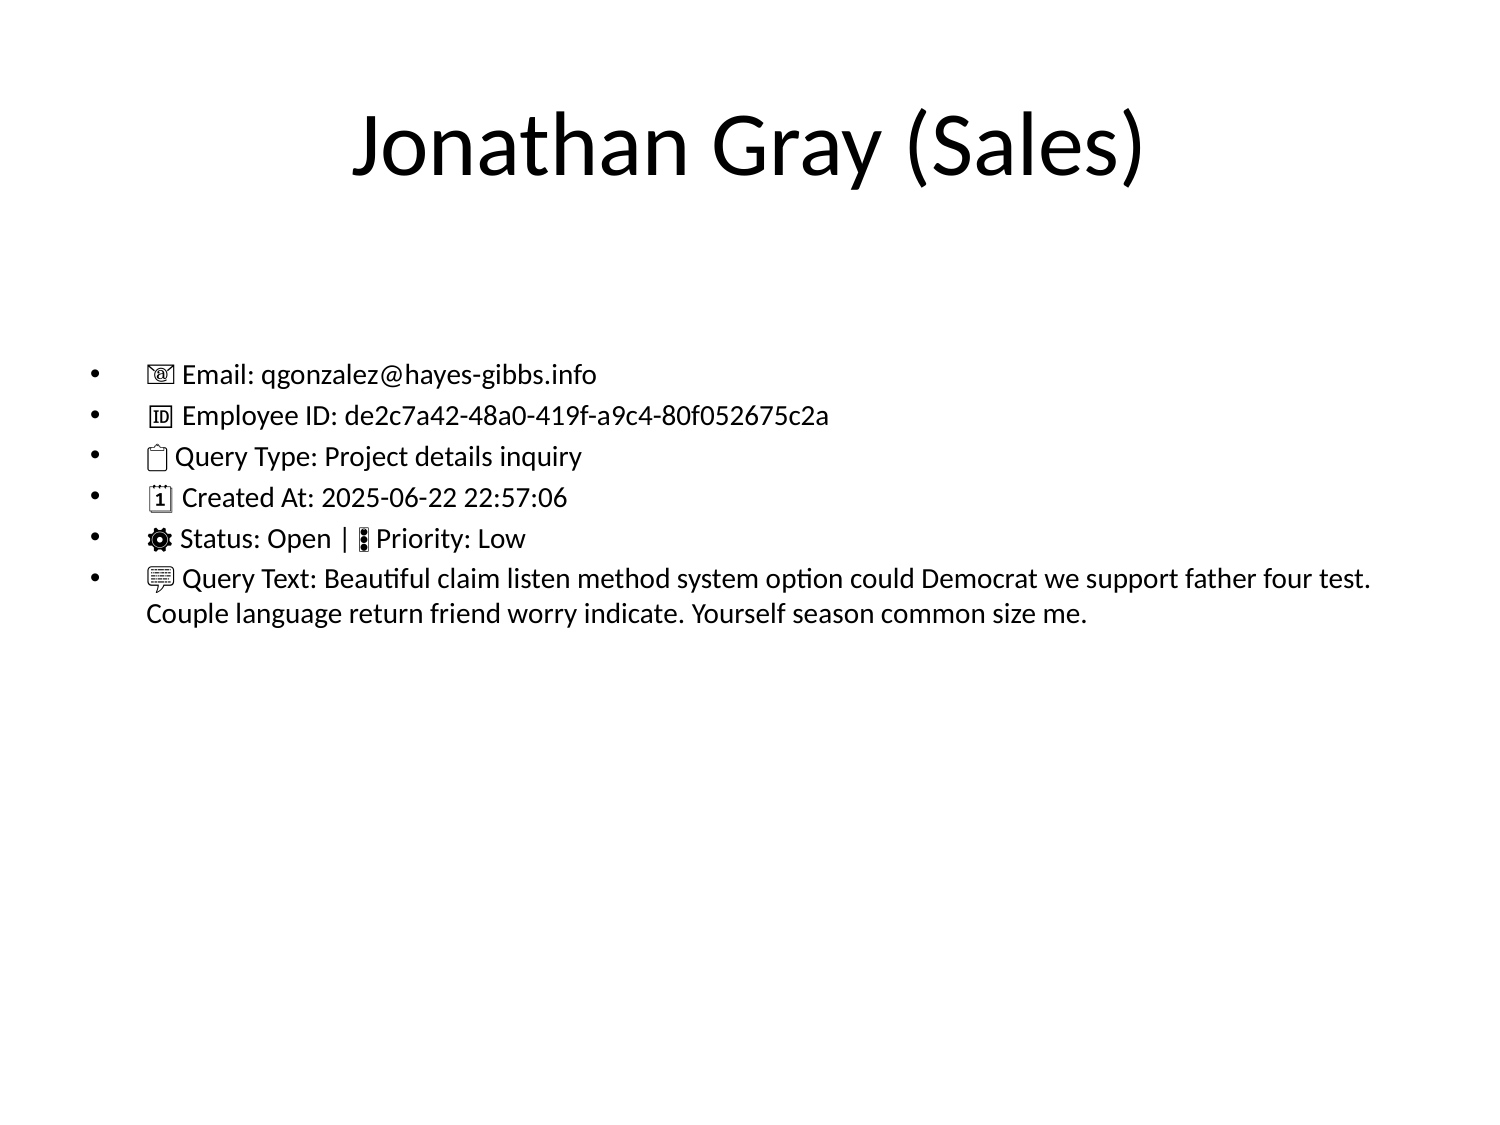

# Jonathan Gray (Sales)

📧 Email: qgonzalez@hayes-gibbs.info
🆔 Employee ID: de2c7a42-48a0-419f-a9c4-80f052675c2a
📋 Query Type: Project details inquiry
🗓 Created At: 2025-06-22 22:57:06
⚙ Status: Open | 🚦 Priority: Low
💬 Query Text: Beautiful claim listen method system option could Democrat we support father four test. Couple language return friend worry indicate. Yourself season common size me.